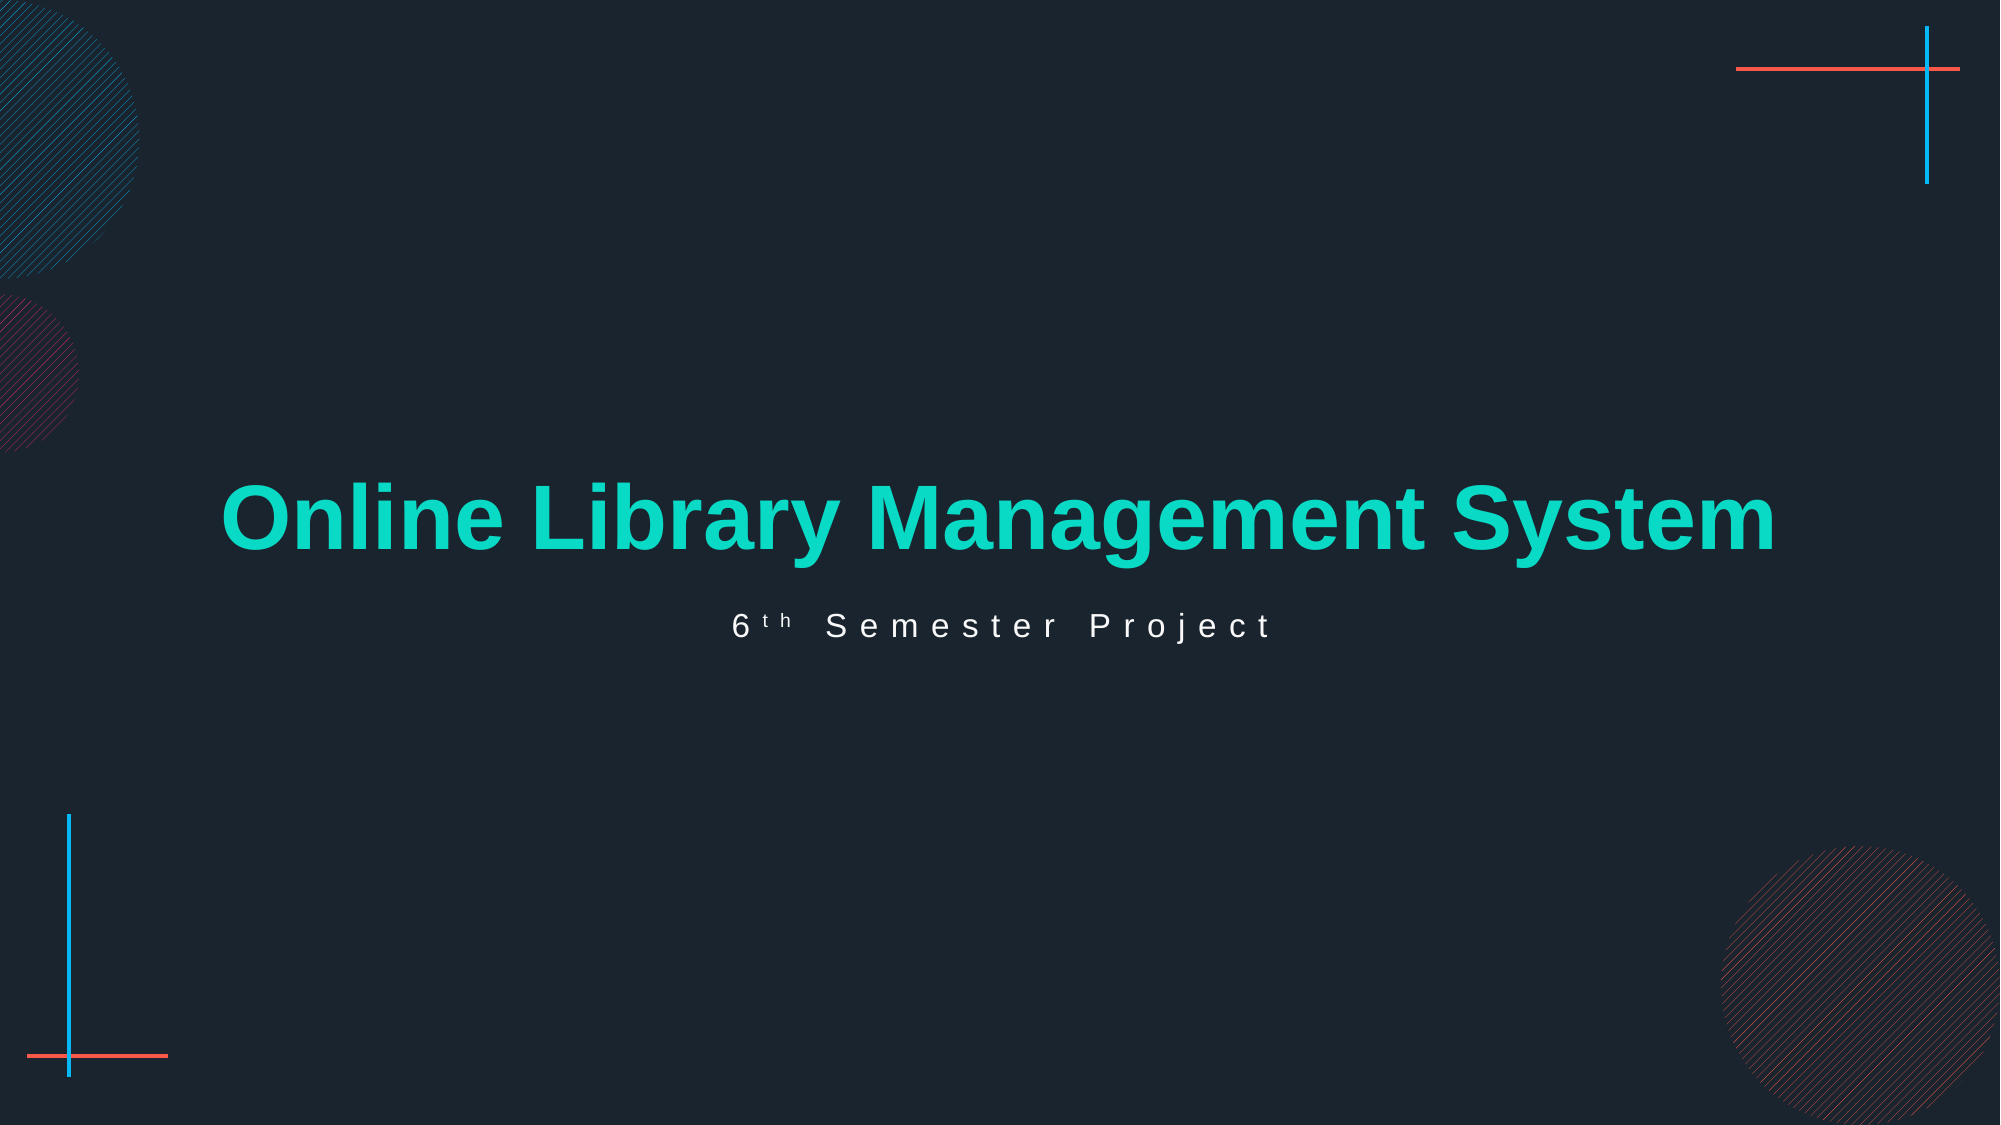

Online Library Management System
6th Semester Project